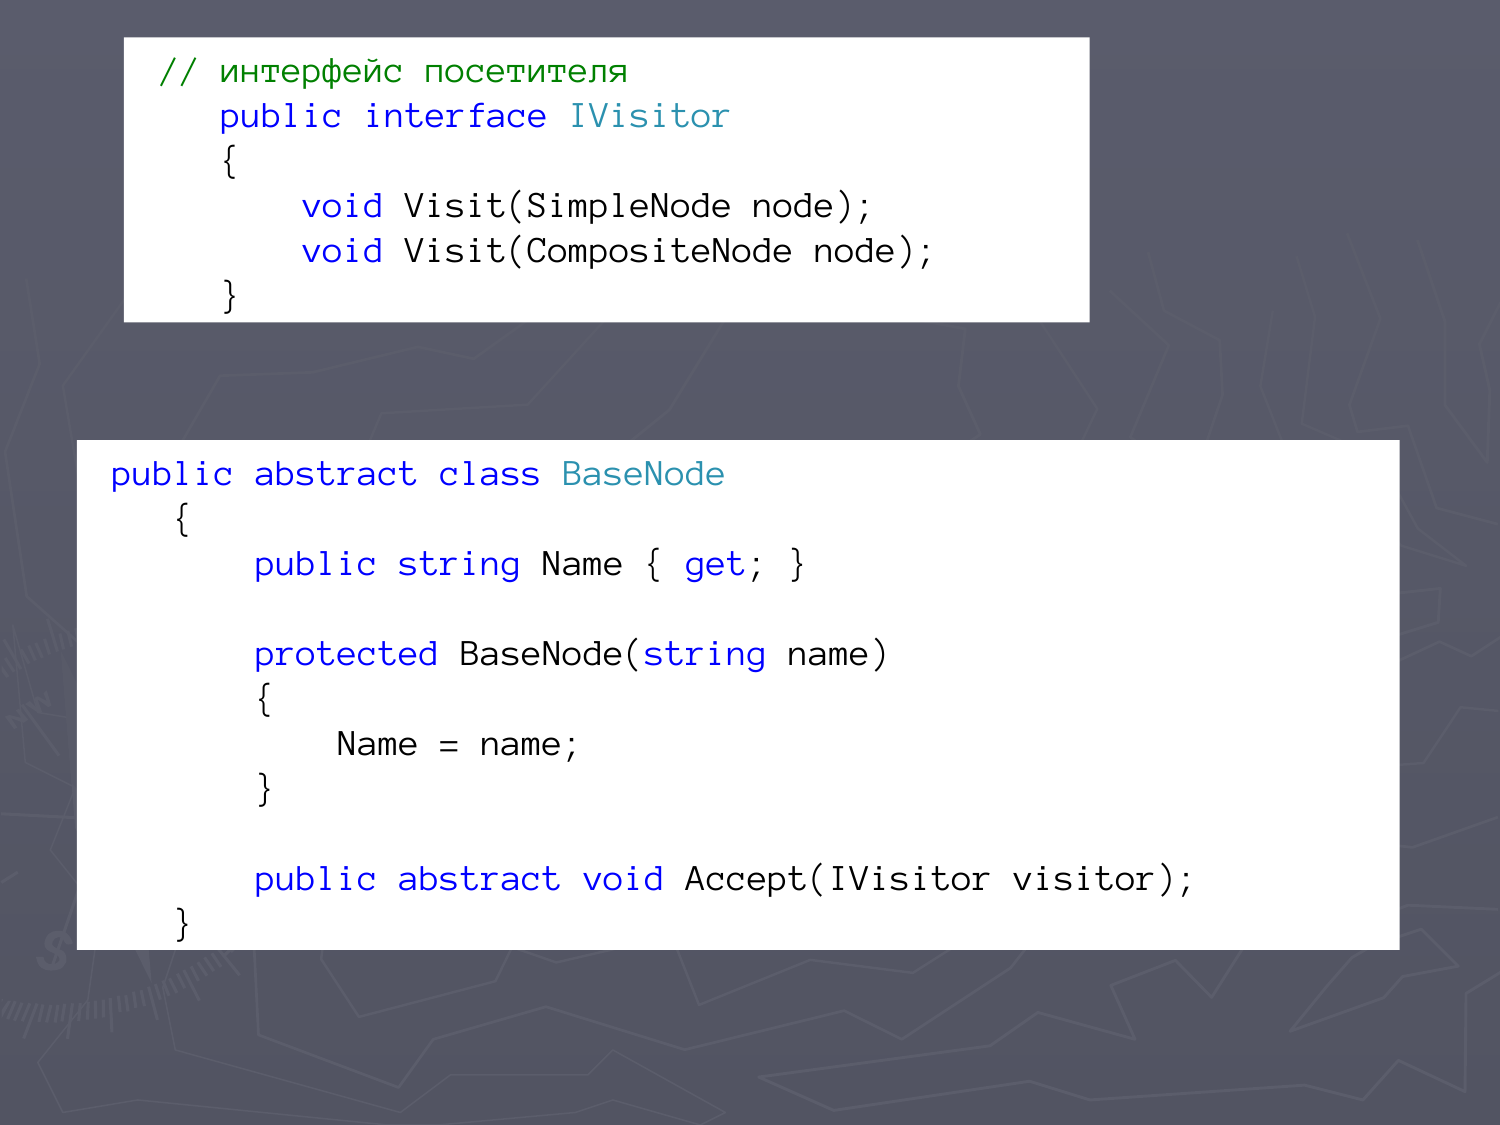

#
 // интерфейс посетителя
    public interface IVisitor
    {
        void Visit(SimpleNode node);
        void Visit(CompositeNode node);
    }

 public abstract class BaseNode
    {
        public string Name { get; }

        protected BaseNode(string name)
        {
            Name = name;
        }

        public abstract void Accept(IVisitor visitor);
    }